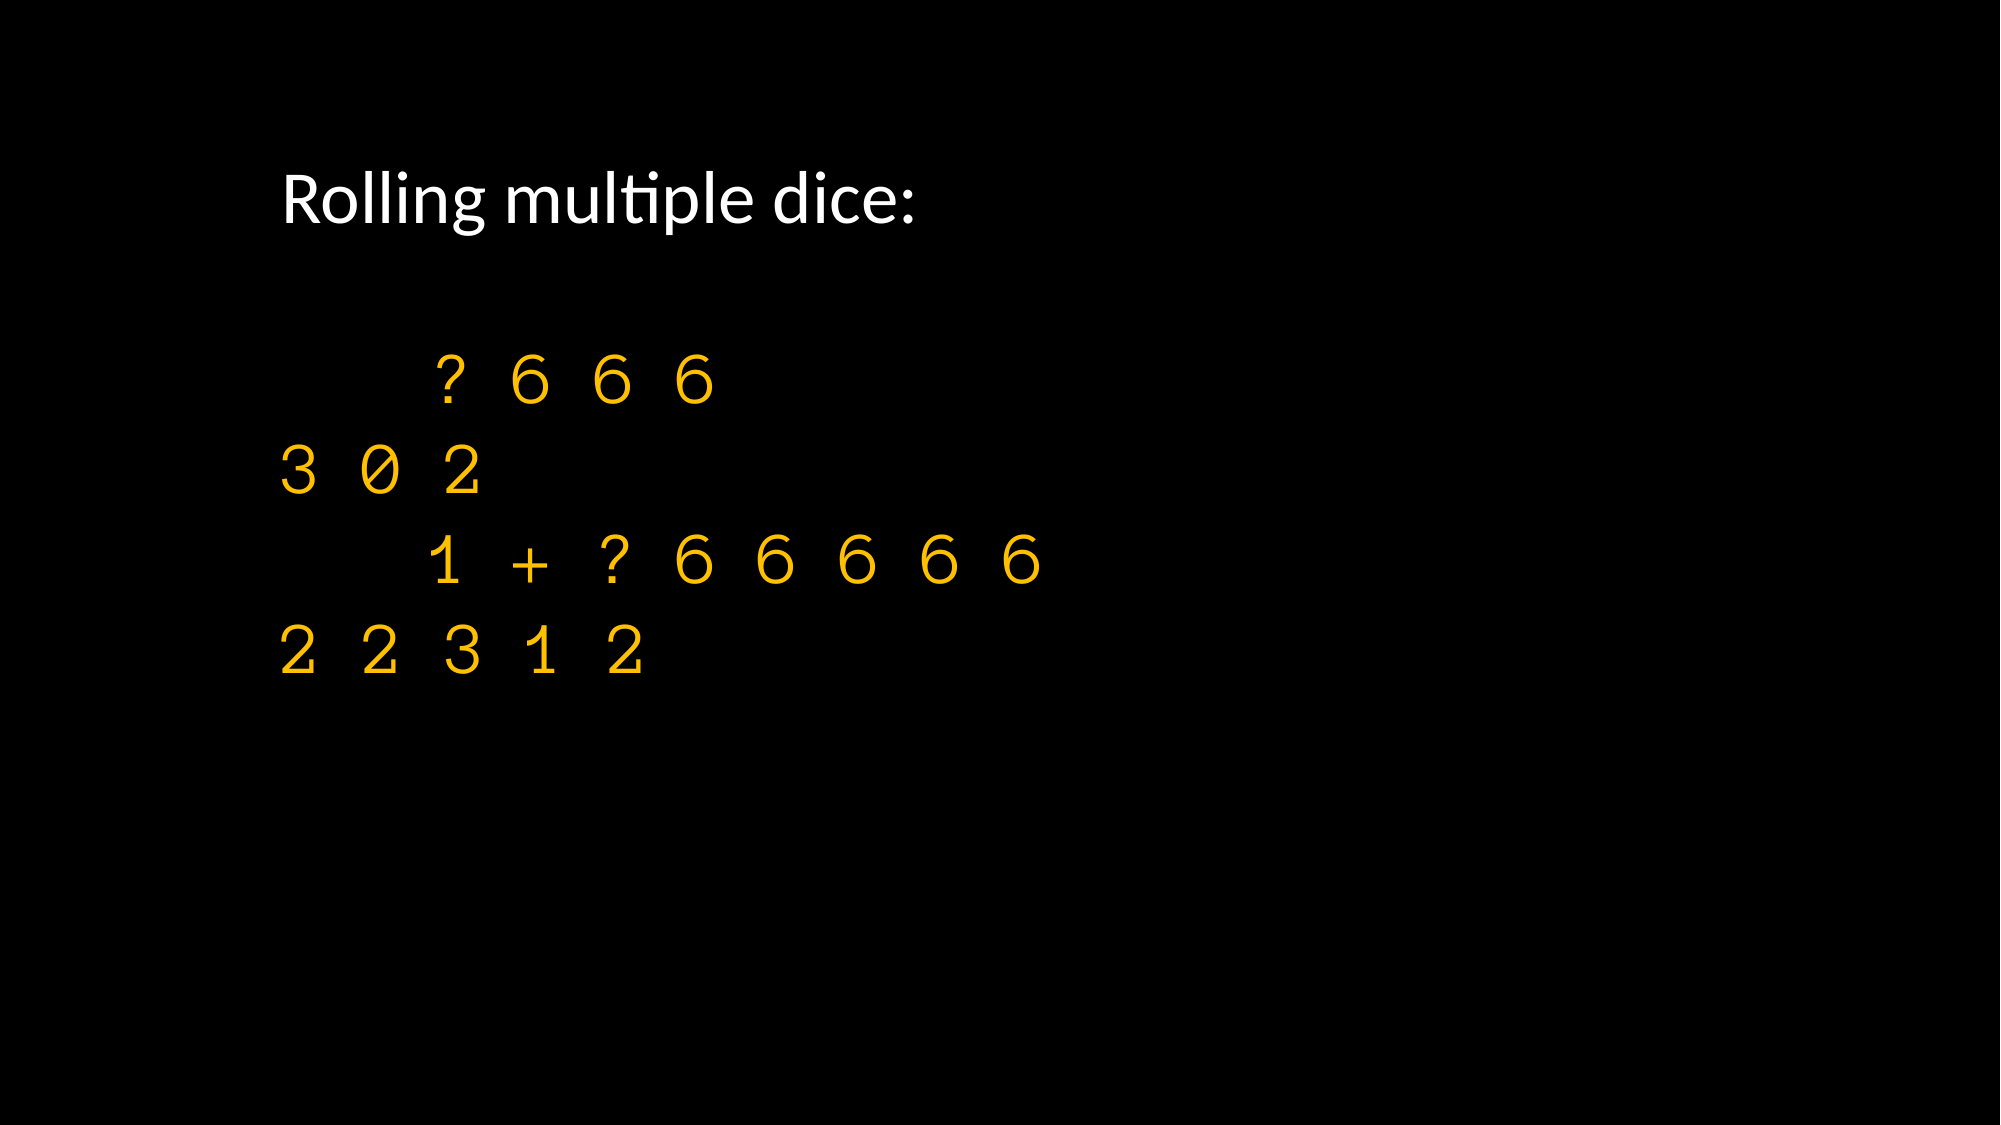

Rolling multiple dice:
	? 6 6 6
3 0 2
	1 + ? 6 6 6 6 6
2 2 3 1 2